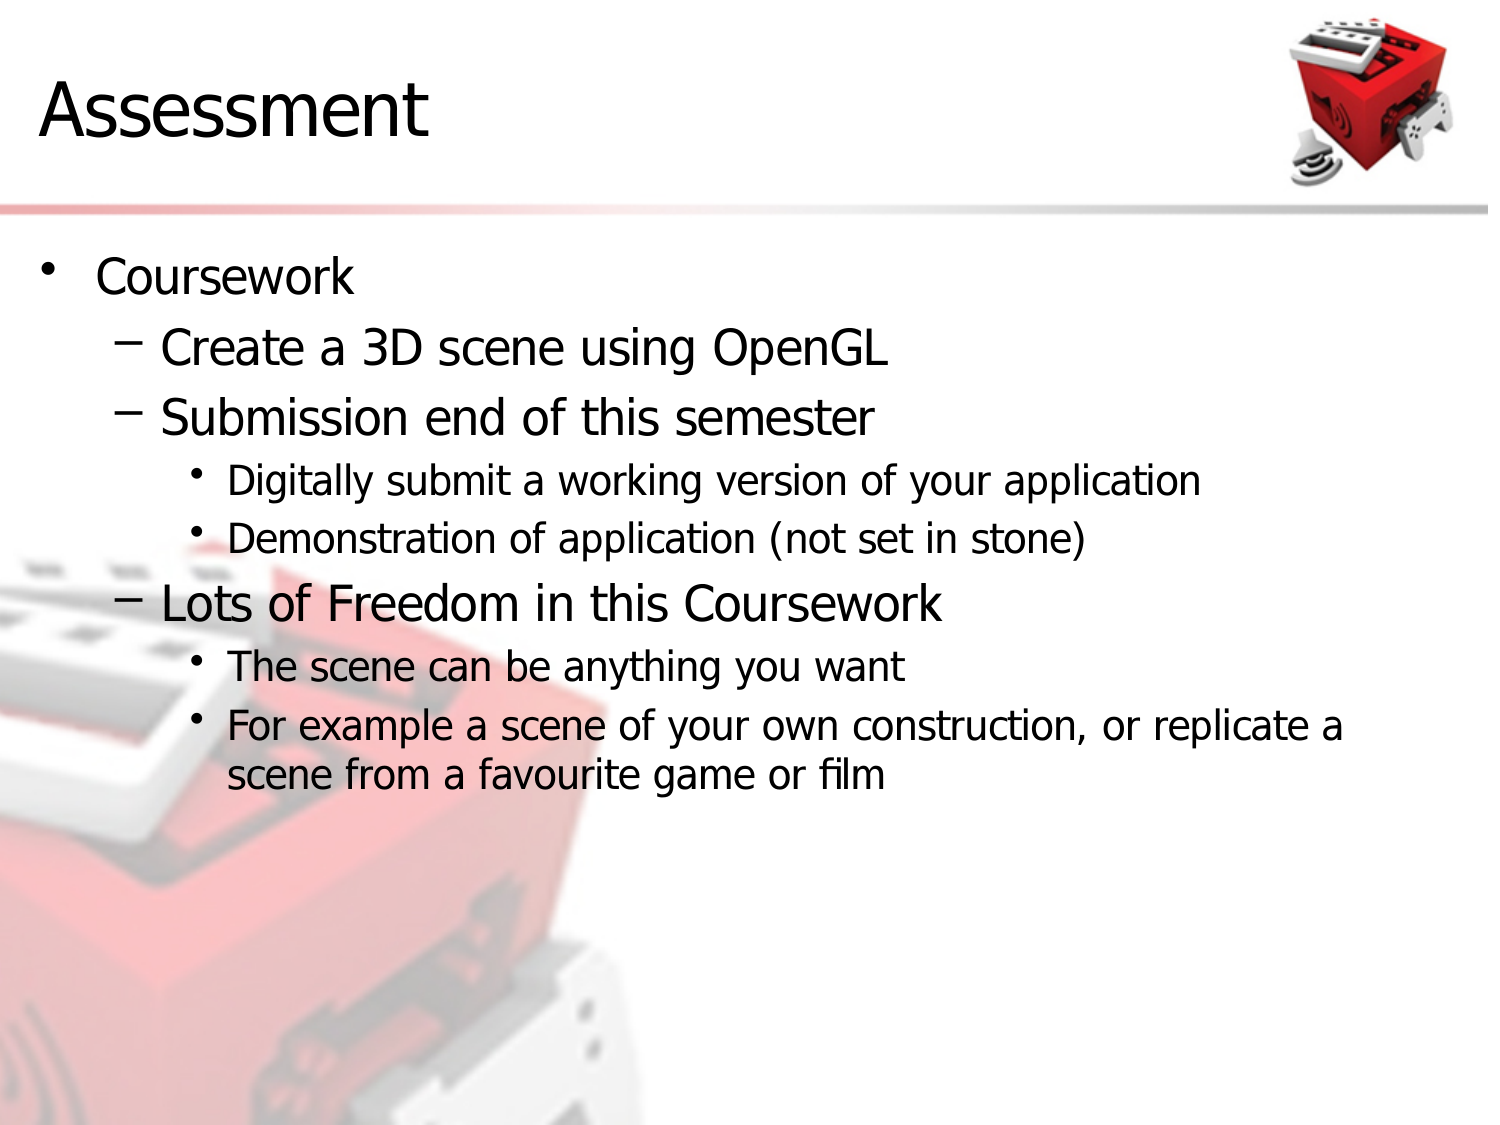

# Assessment
Coursework
Create a 3D scene using OpenGL
Submission end of this semester
Digitally submit a working version of your application
Demonstration of application (not set in stone)
Lots of Freedom in this Coursework
The scene can be anything you want
For example a scene of your own construction, or replicate a scene from a favourite game or film